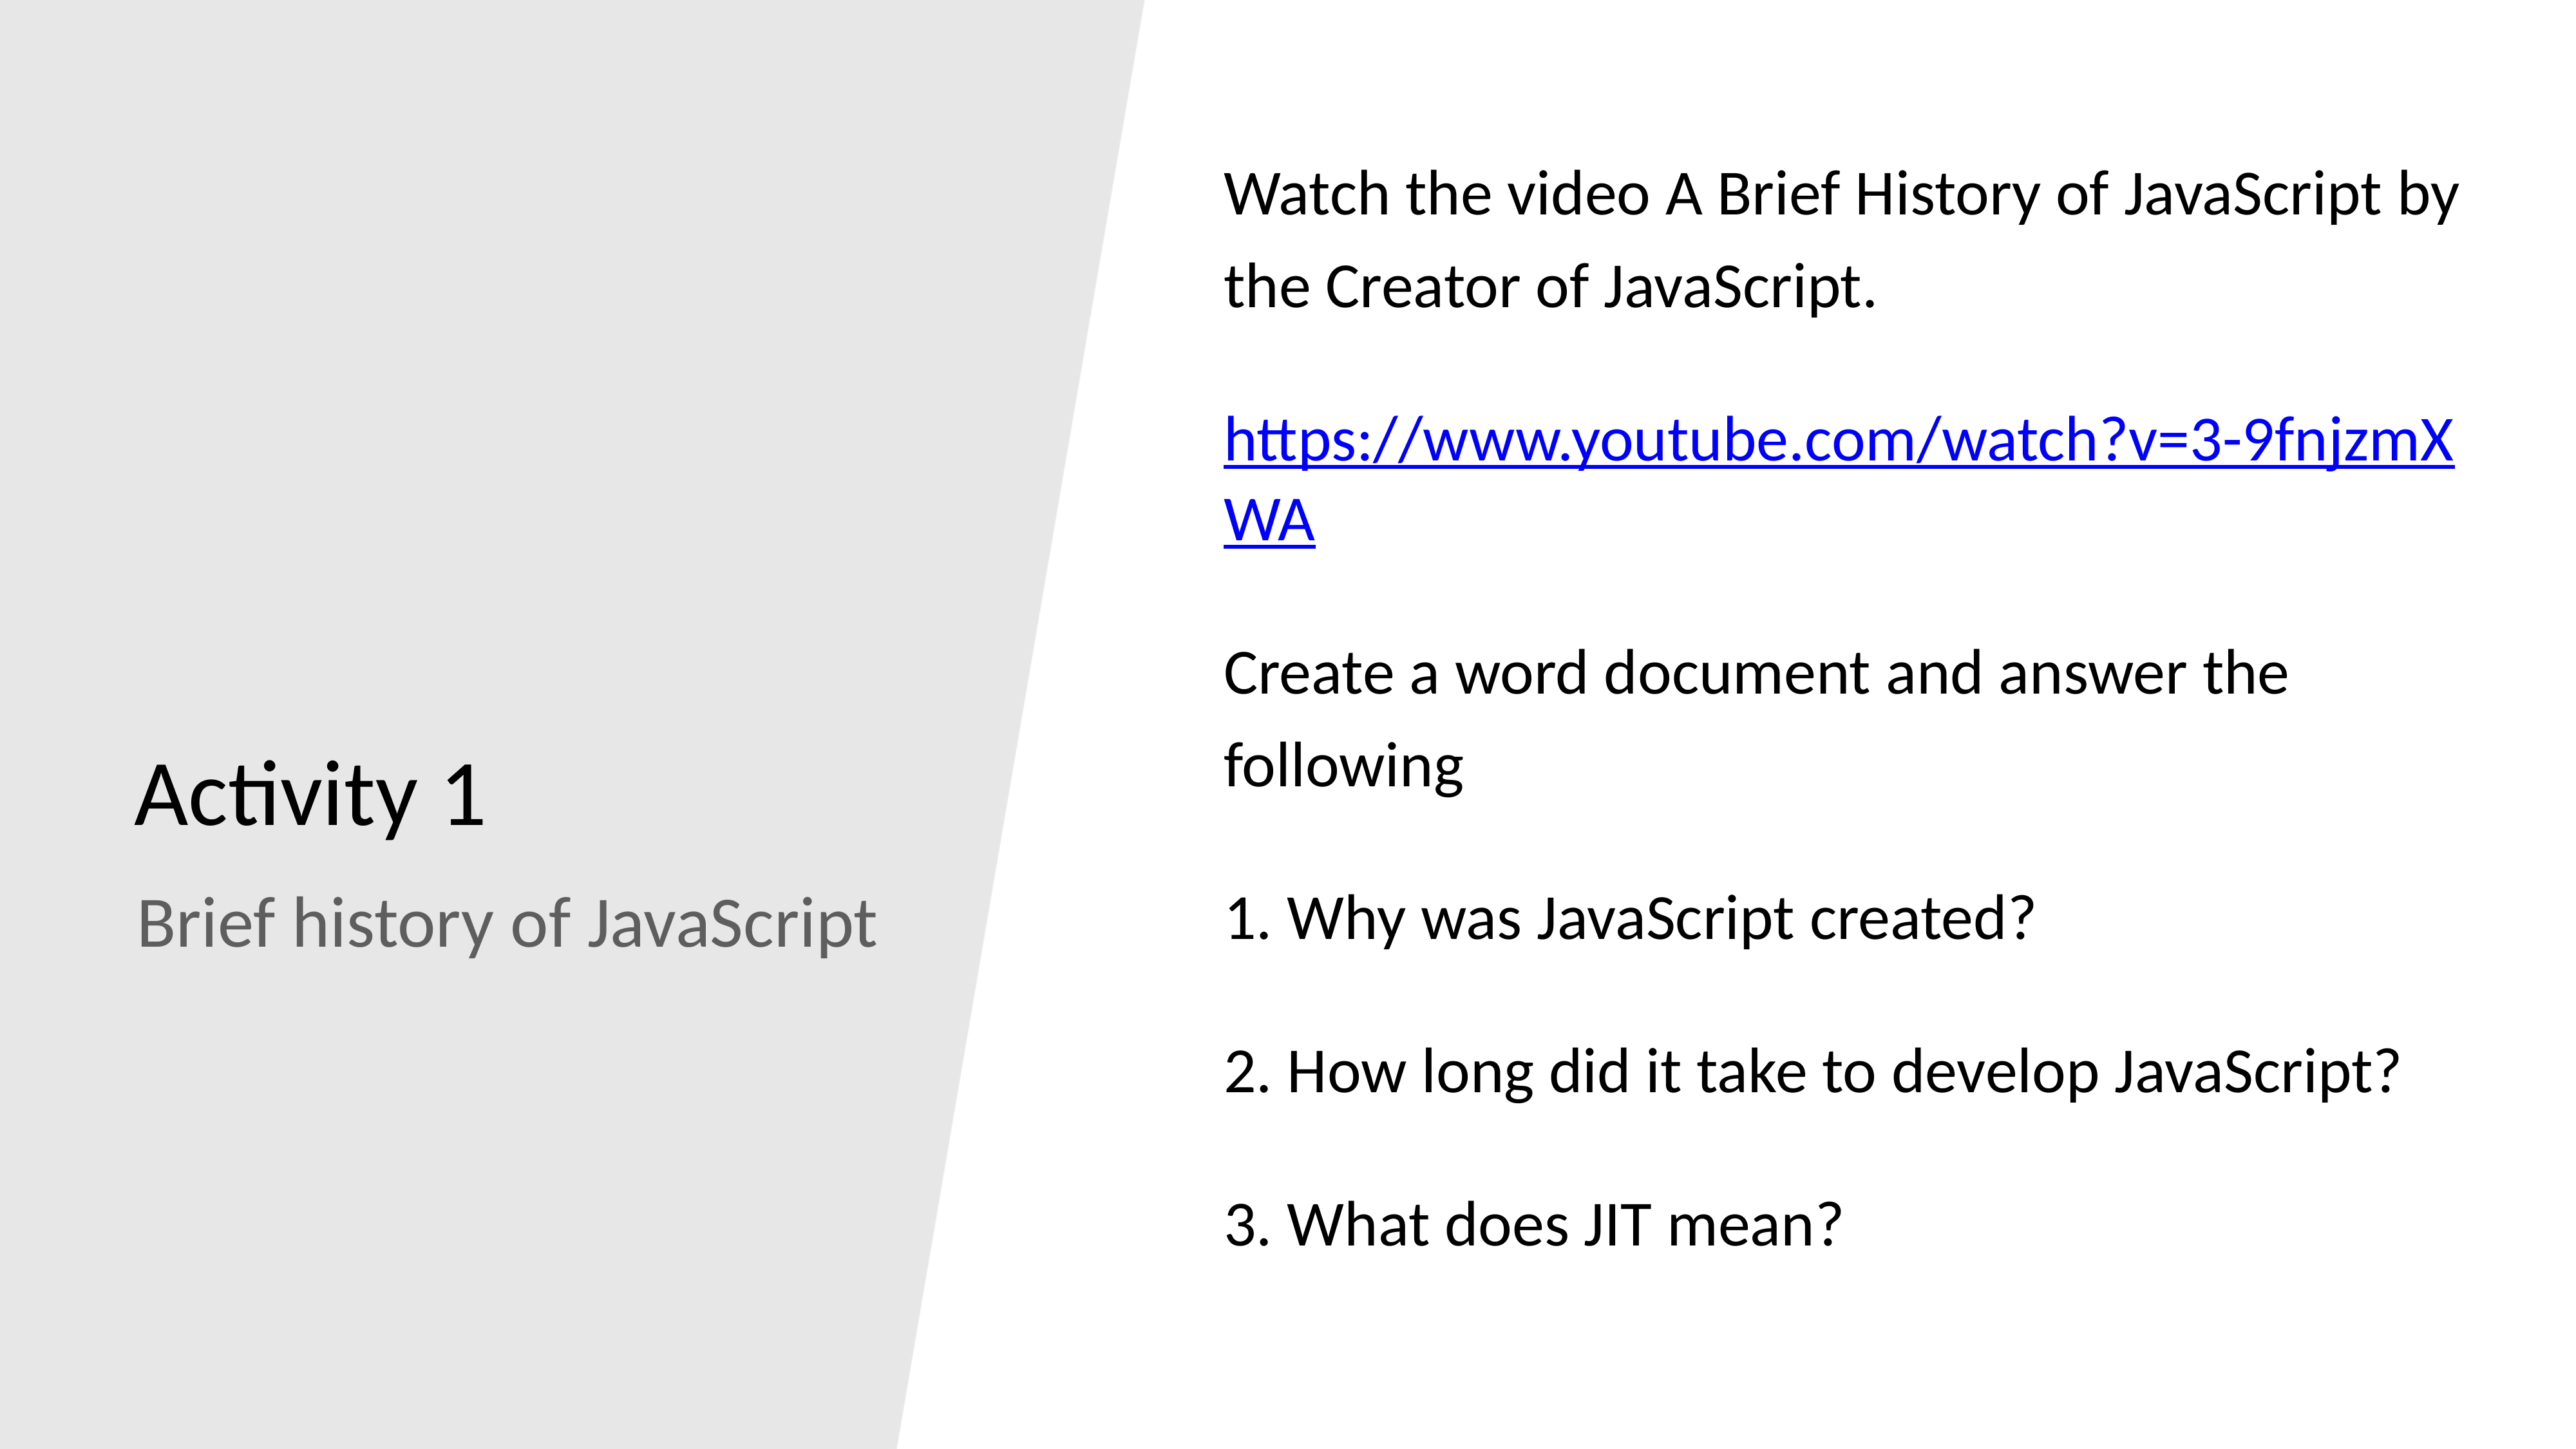

# Activity 1
Watch the video A Brief History of JavaScript by the Creator of JavaScript.
https://www.youtube.com/watch?v=3-9fnjzmXWA
Create a word document and answer the following
 Why was JavaScript created?
 How long did it take to develop JavaScript?
 What does JIT mean?

Brief history of JavaScript